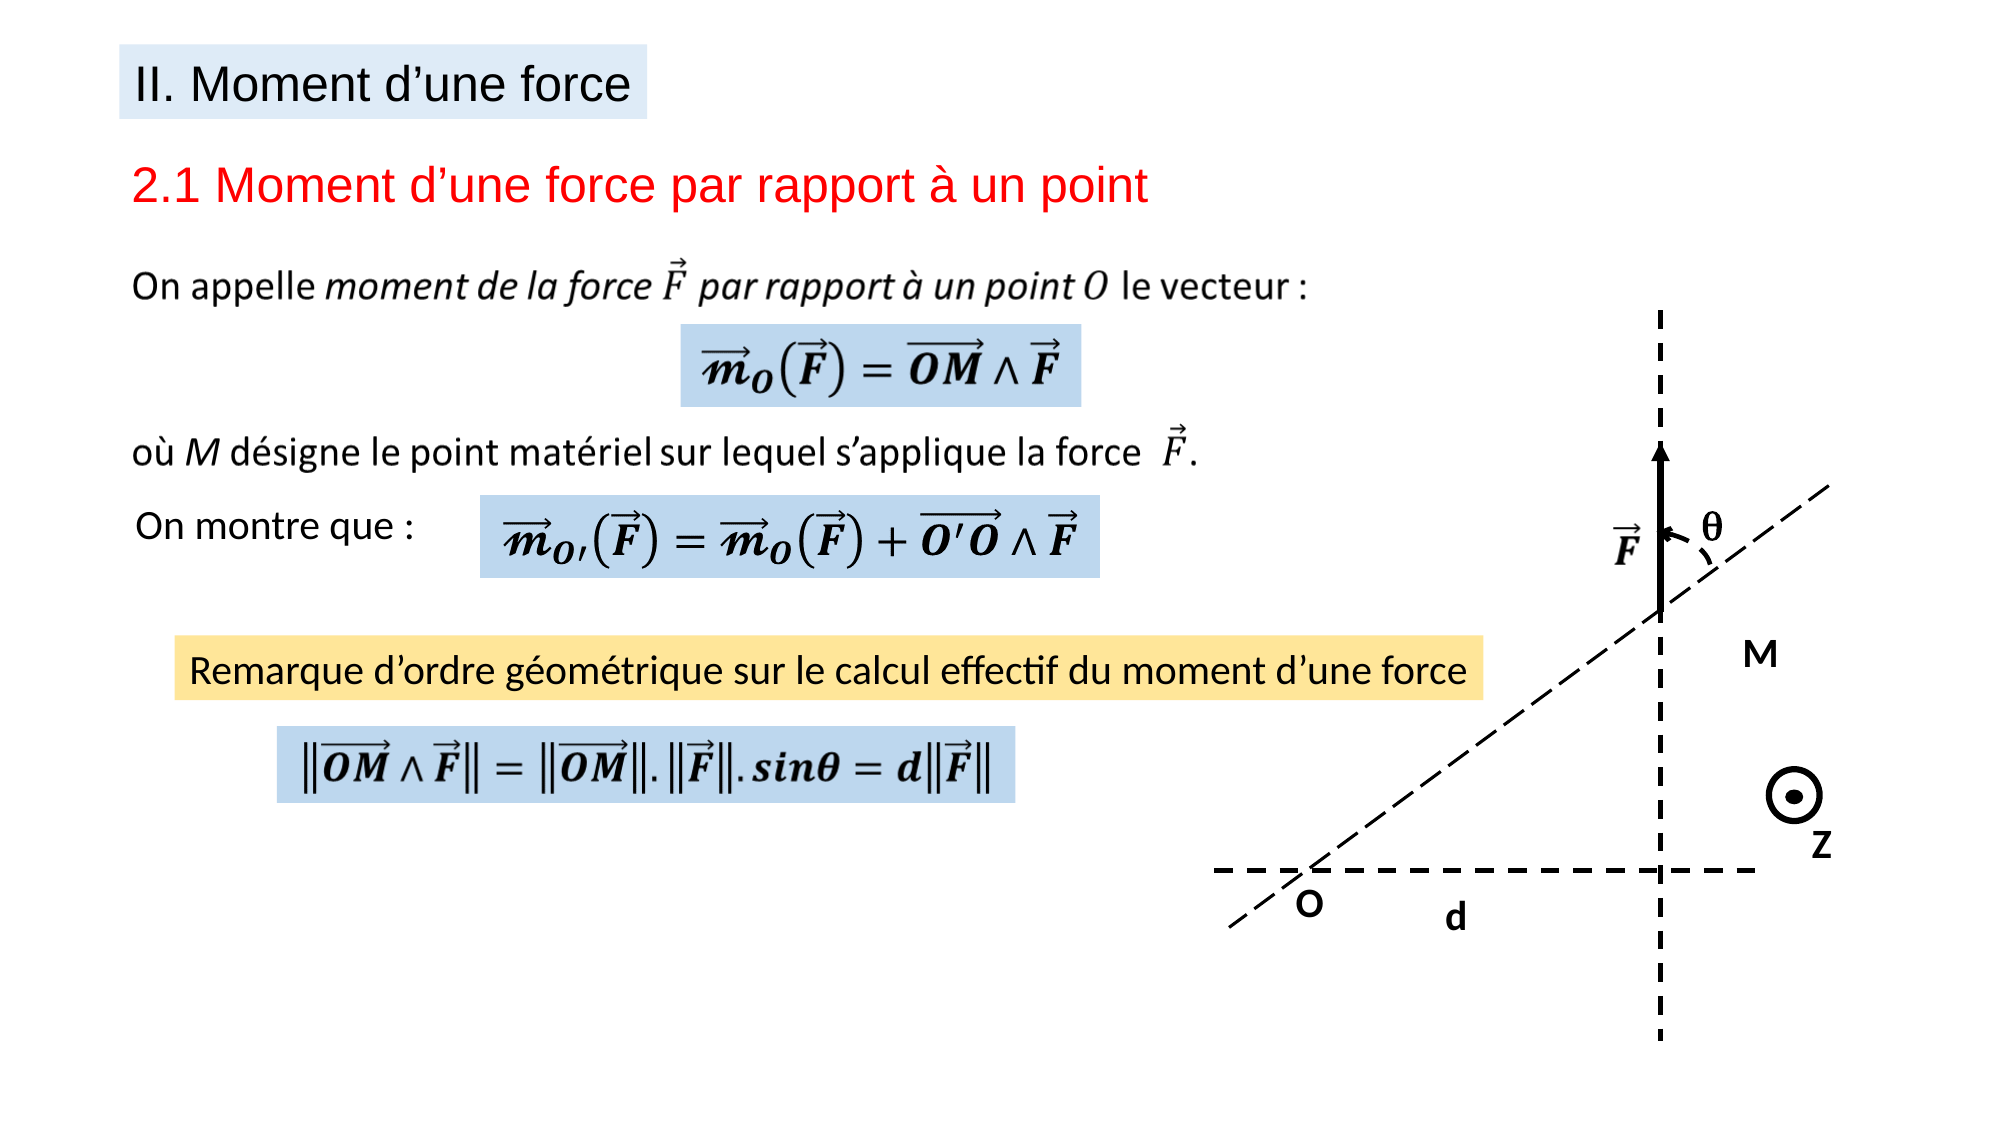

II. Moment d’une force
2.1 Moment d’une force par rapport à un point

θ
On montre que :

M
Remarque d’ordre géométrique sur le calcul effectif du moment d’une force

Z
O
d